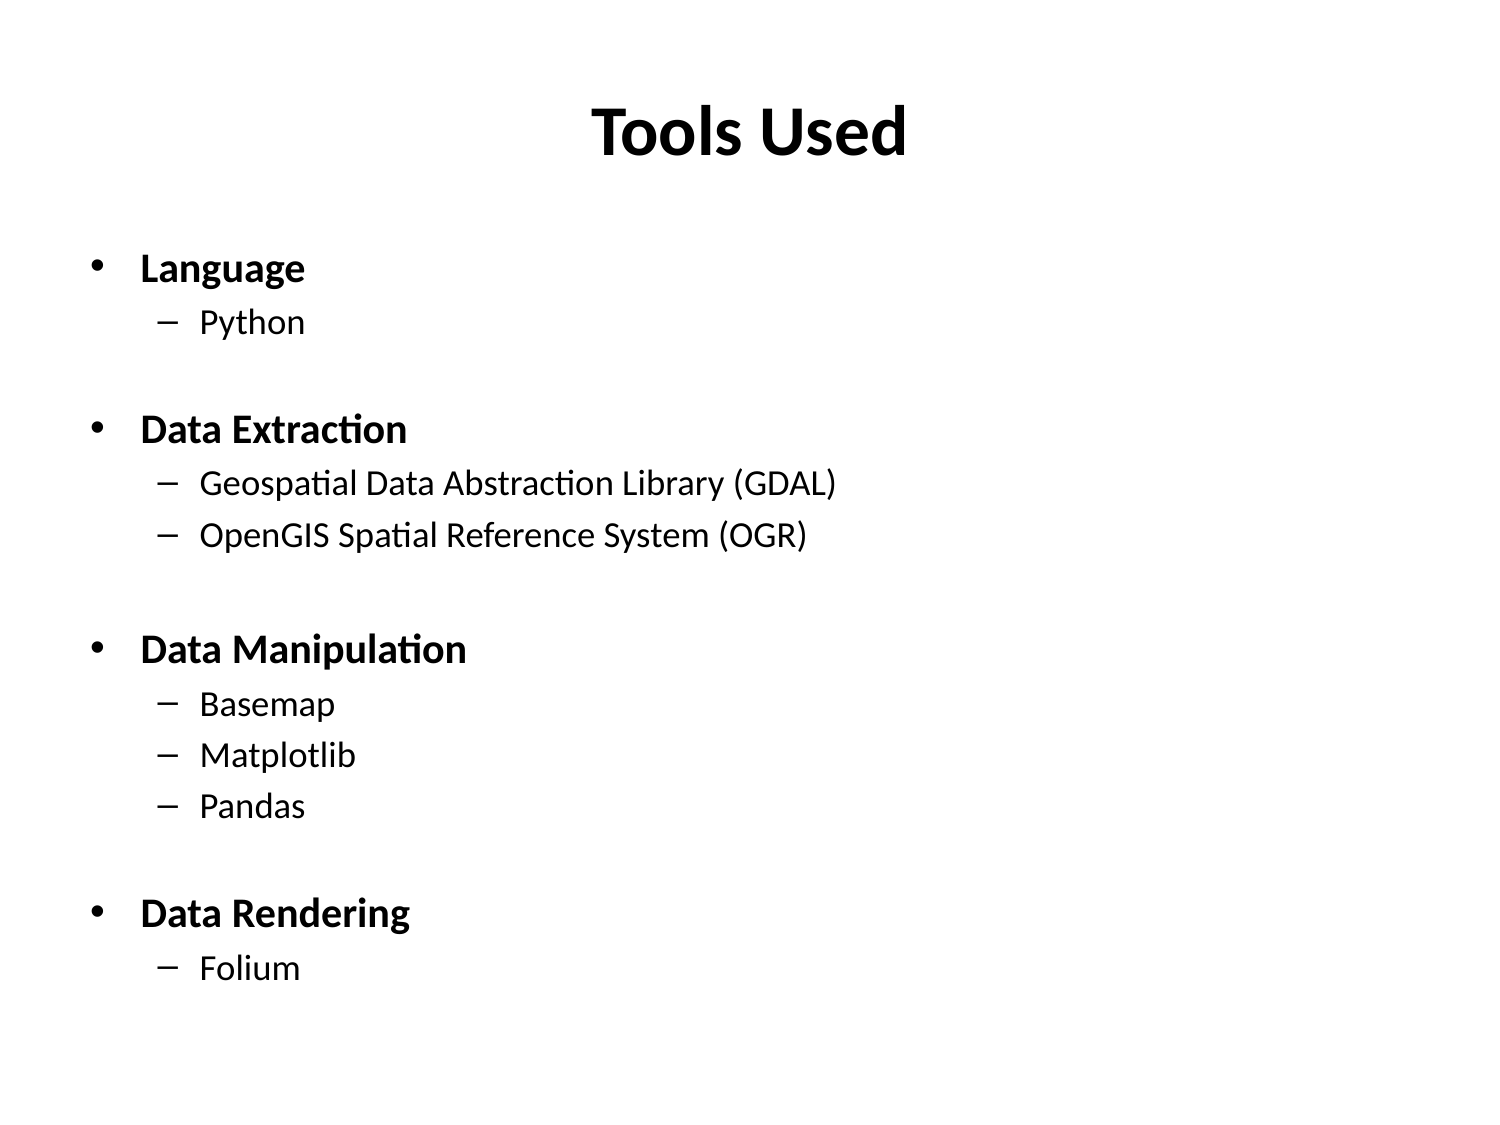

# Tools Used
Language
Python

Data Extraction
Geospatial Data Abstraction Library (GDAL)
OpenGIS Spatial Reference System (OGR)

Data Manipulation
Basemap
Matplotlib
Pandas

Data Rendering
Folium